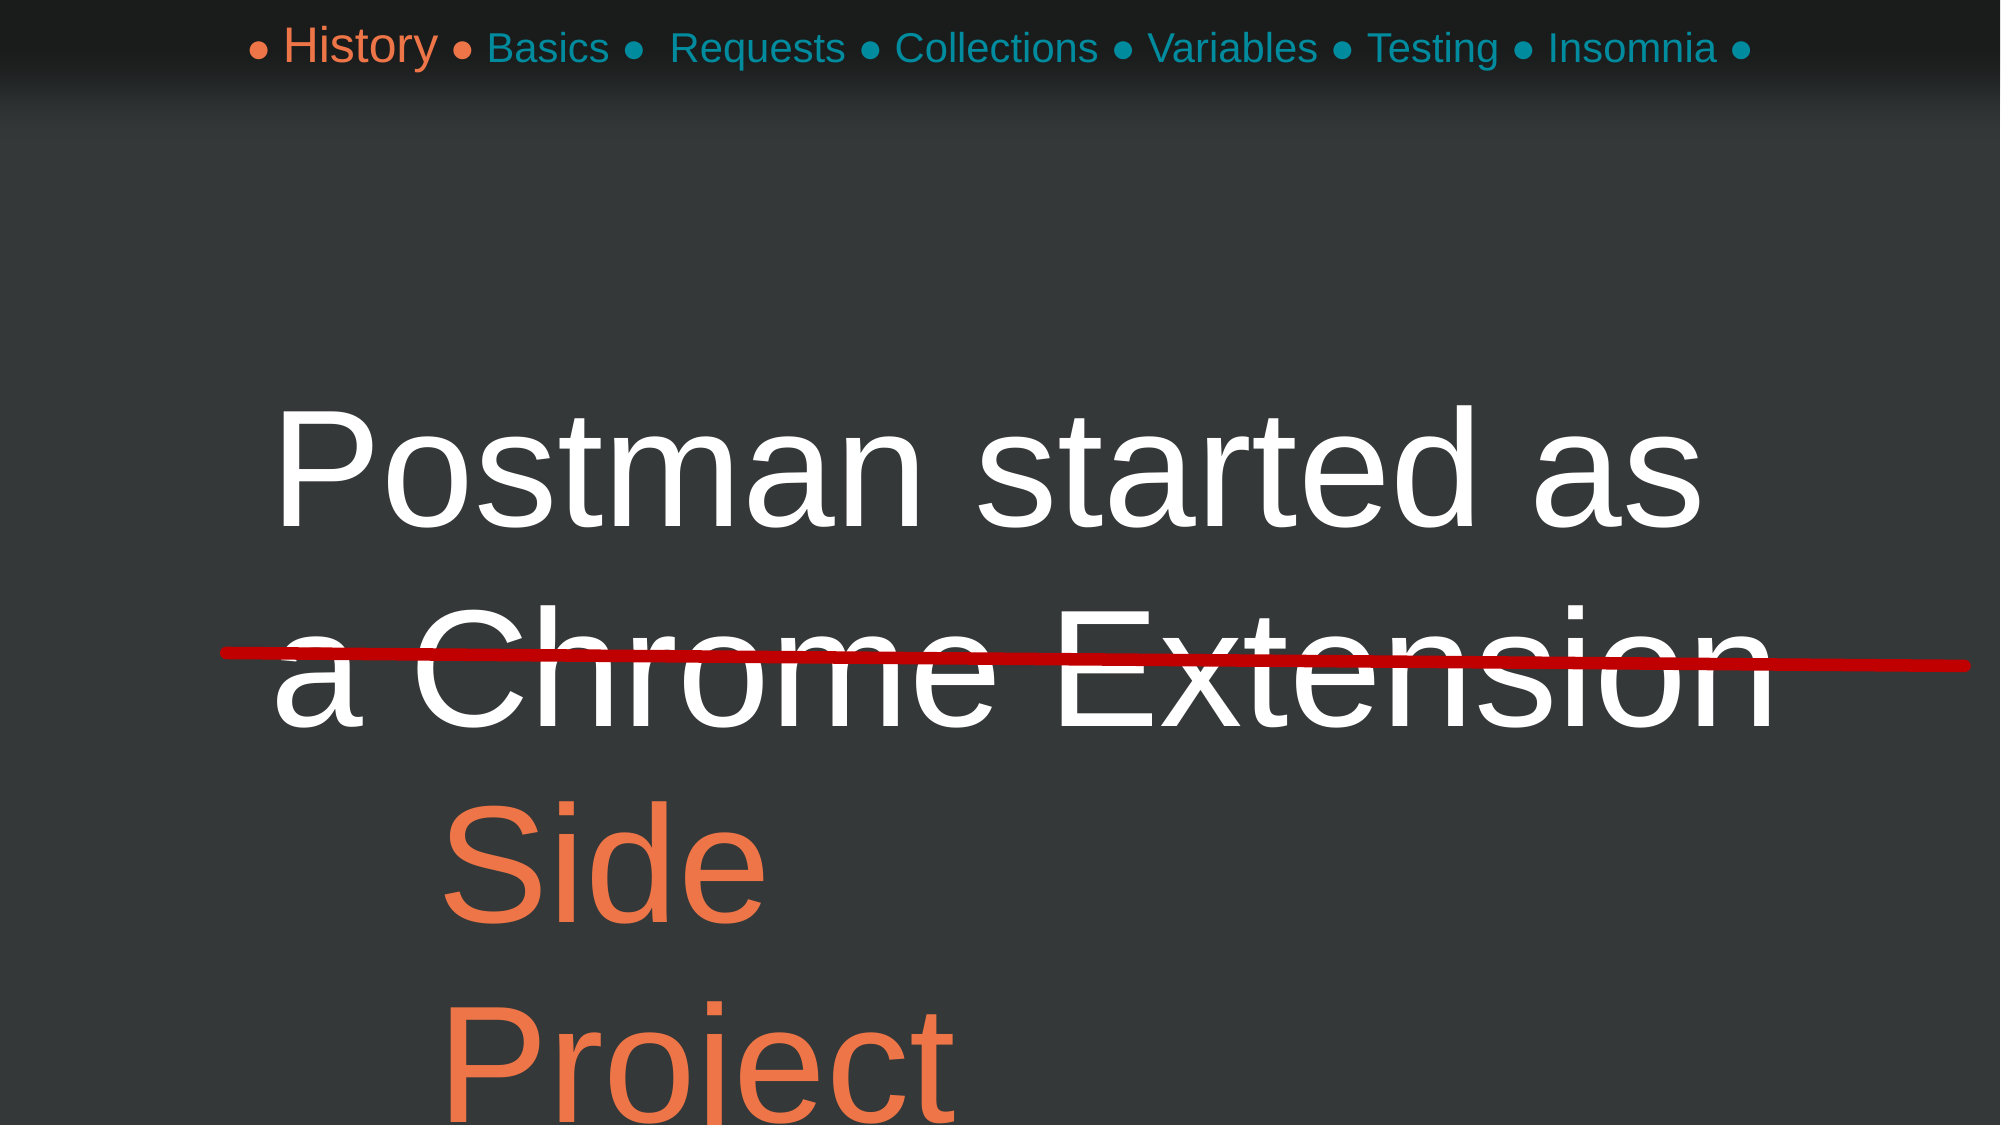

Postman started as
a Chrome Extension
Side Project